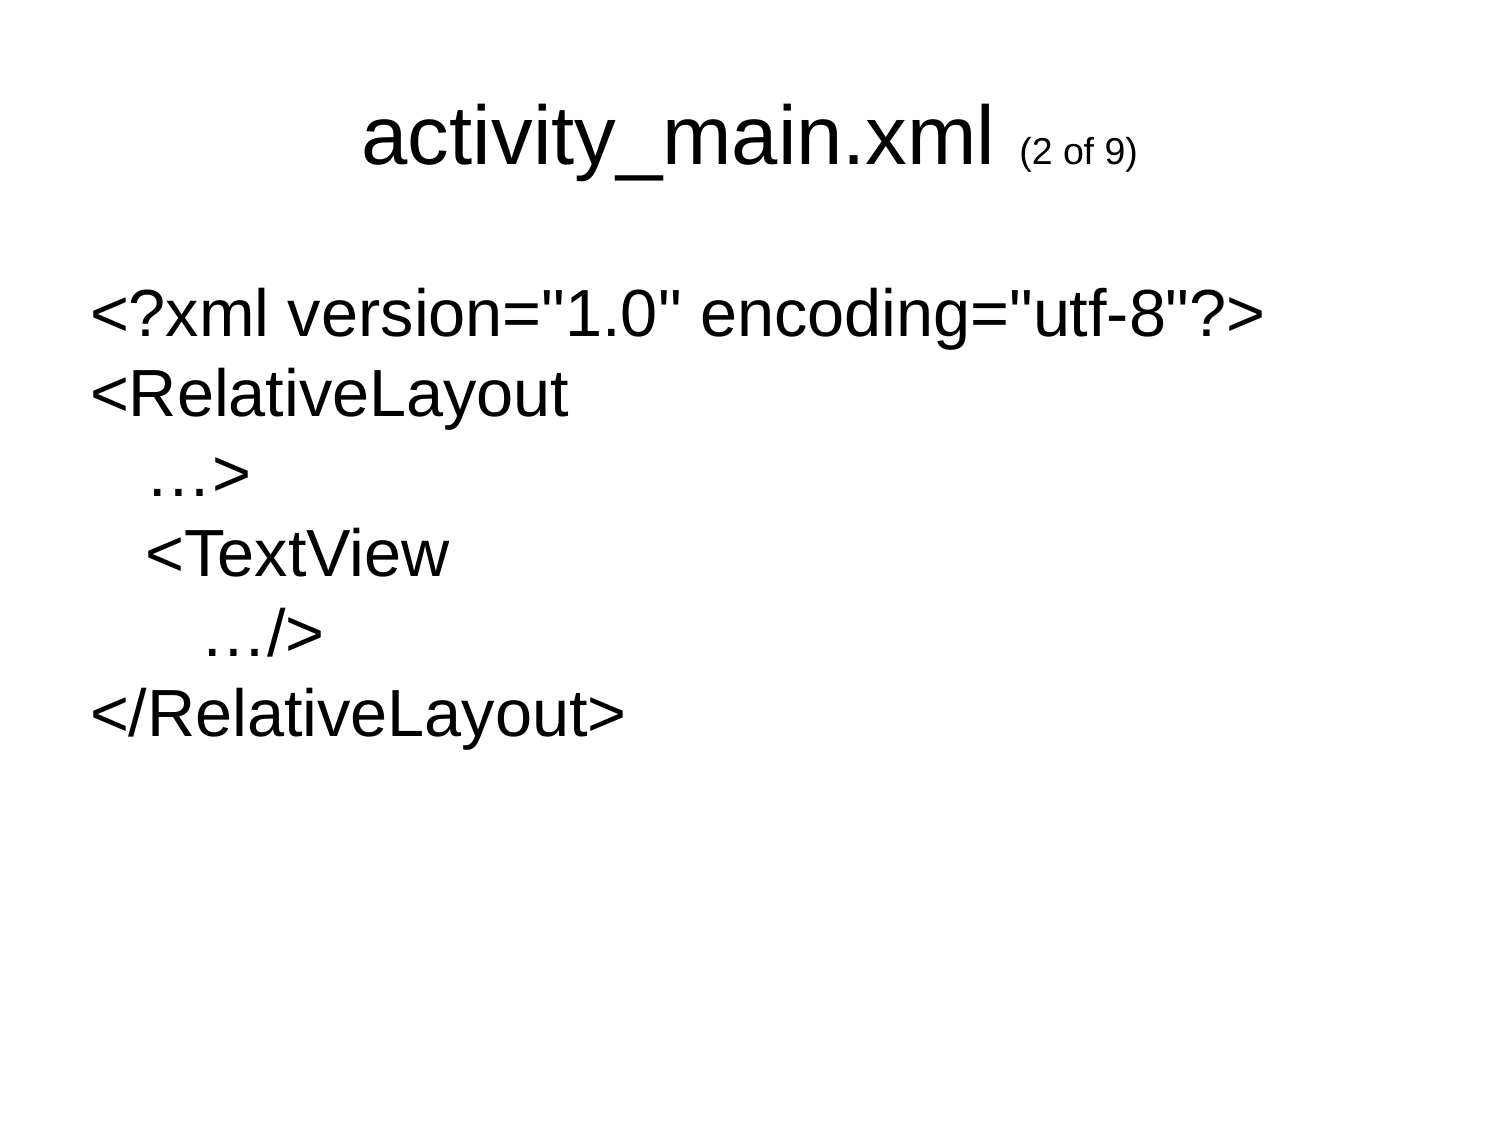

activity_main.xml (2 of 9)
<?xml version="1.0" encoding="utf-8"?>
<RelativeLayout
   …>
   <TextView
      …/>
</RelativeLayout>